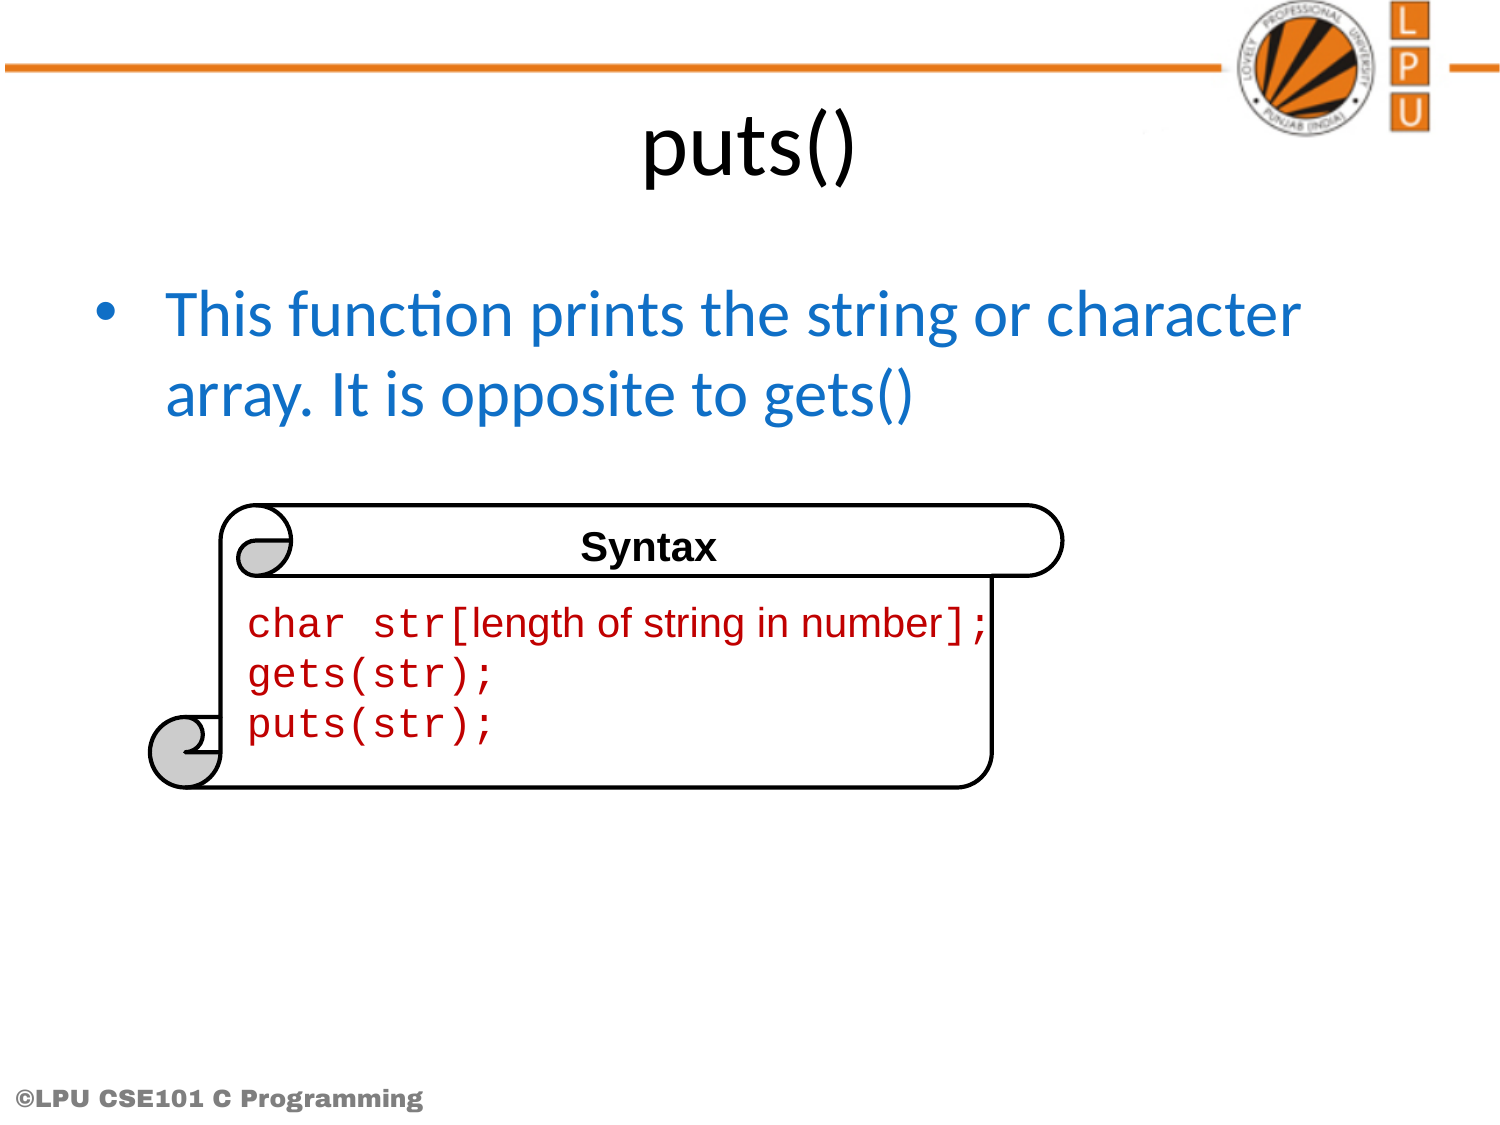

# puts()
This function prints the string or character array. It is opposite to gets()

Syntax
char str[length of string in number];
gets(str);
puts(str);